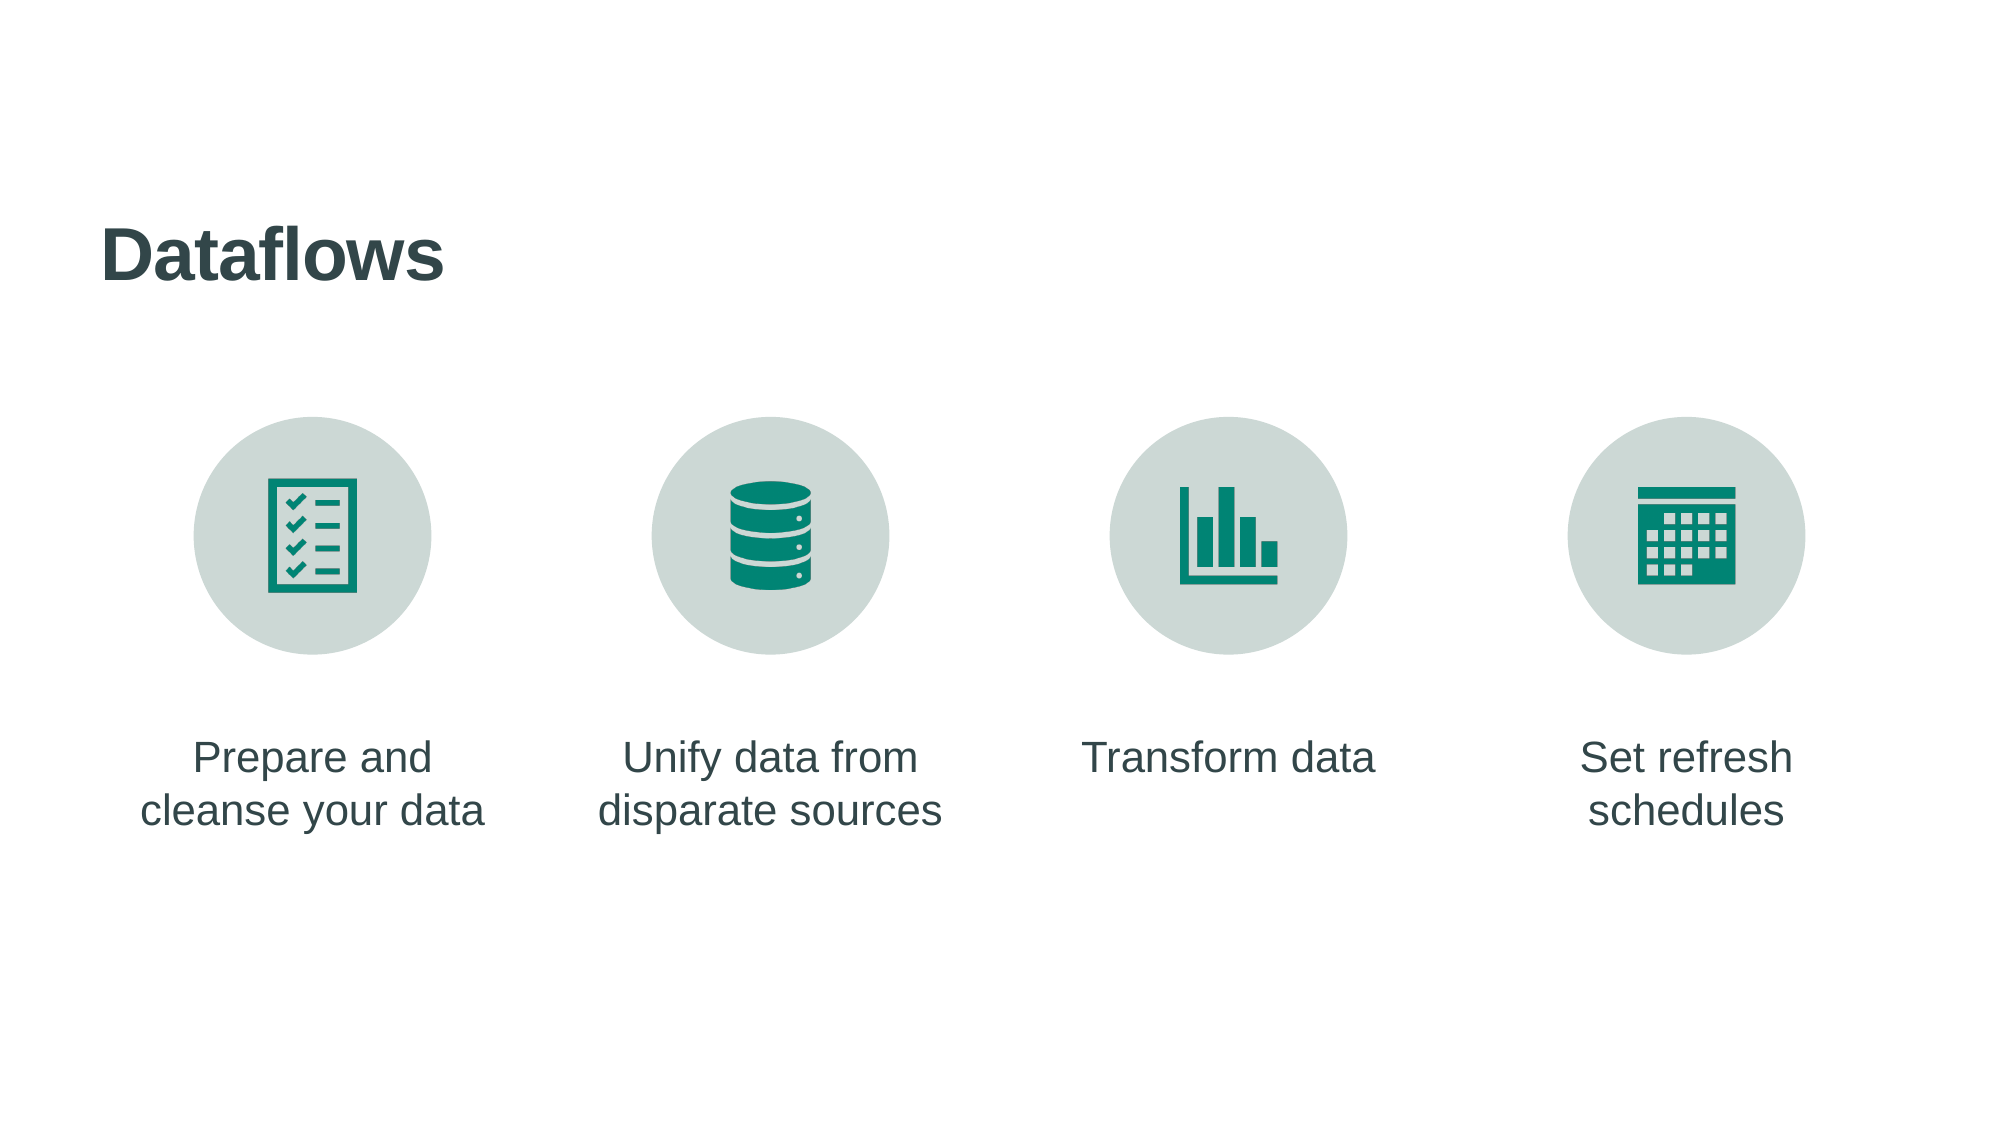

Dataflows
Prepare and cleanse your data
Unify data from disparate sources
Transform data
Set refresh schedules